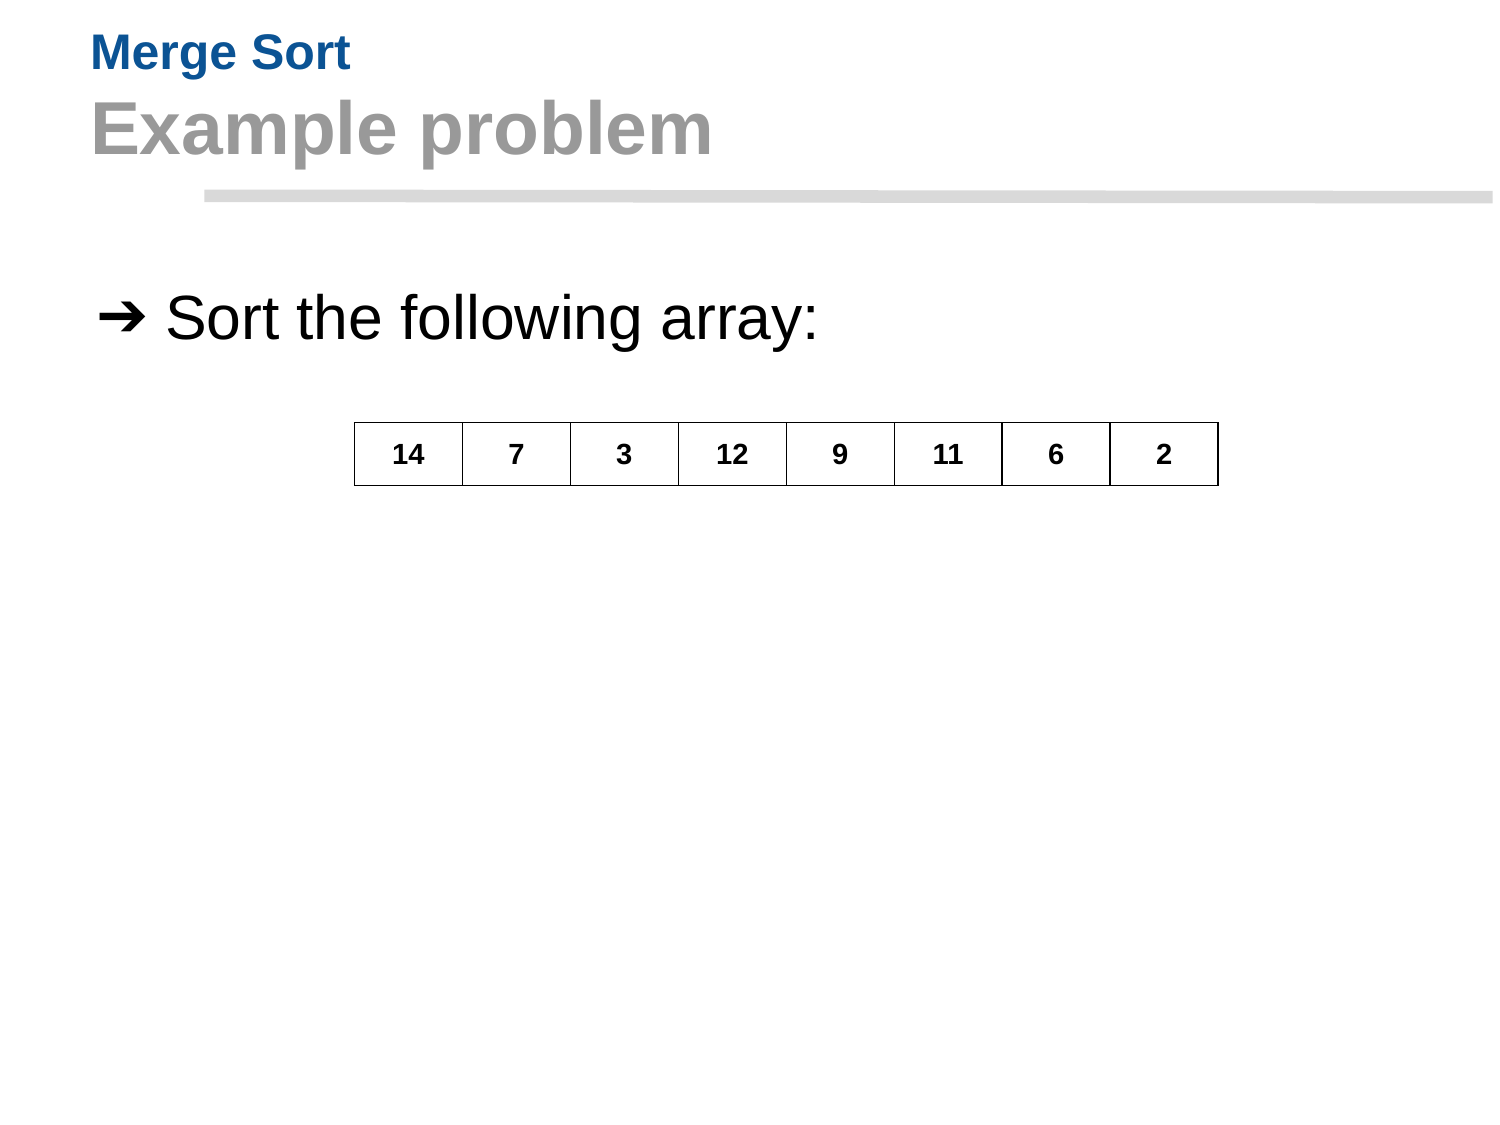

# Merge Sort
Example problem
Sort the following array:
| 14 | 7 | 3 | 12 | 9 | 11 | 6 | 2 |
| --- | --- | --- | --- | --- | --- | --- | --- |